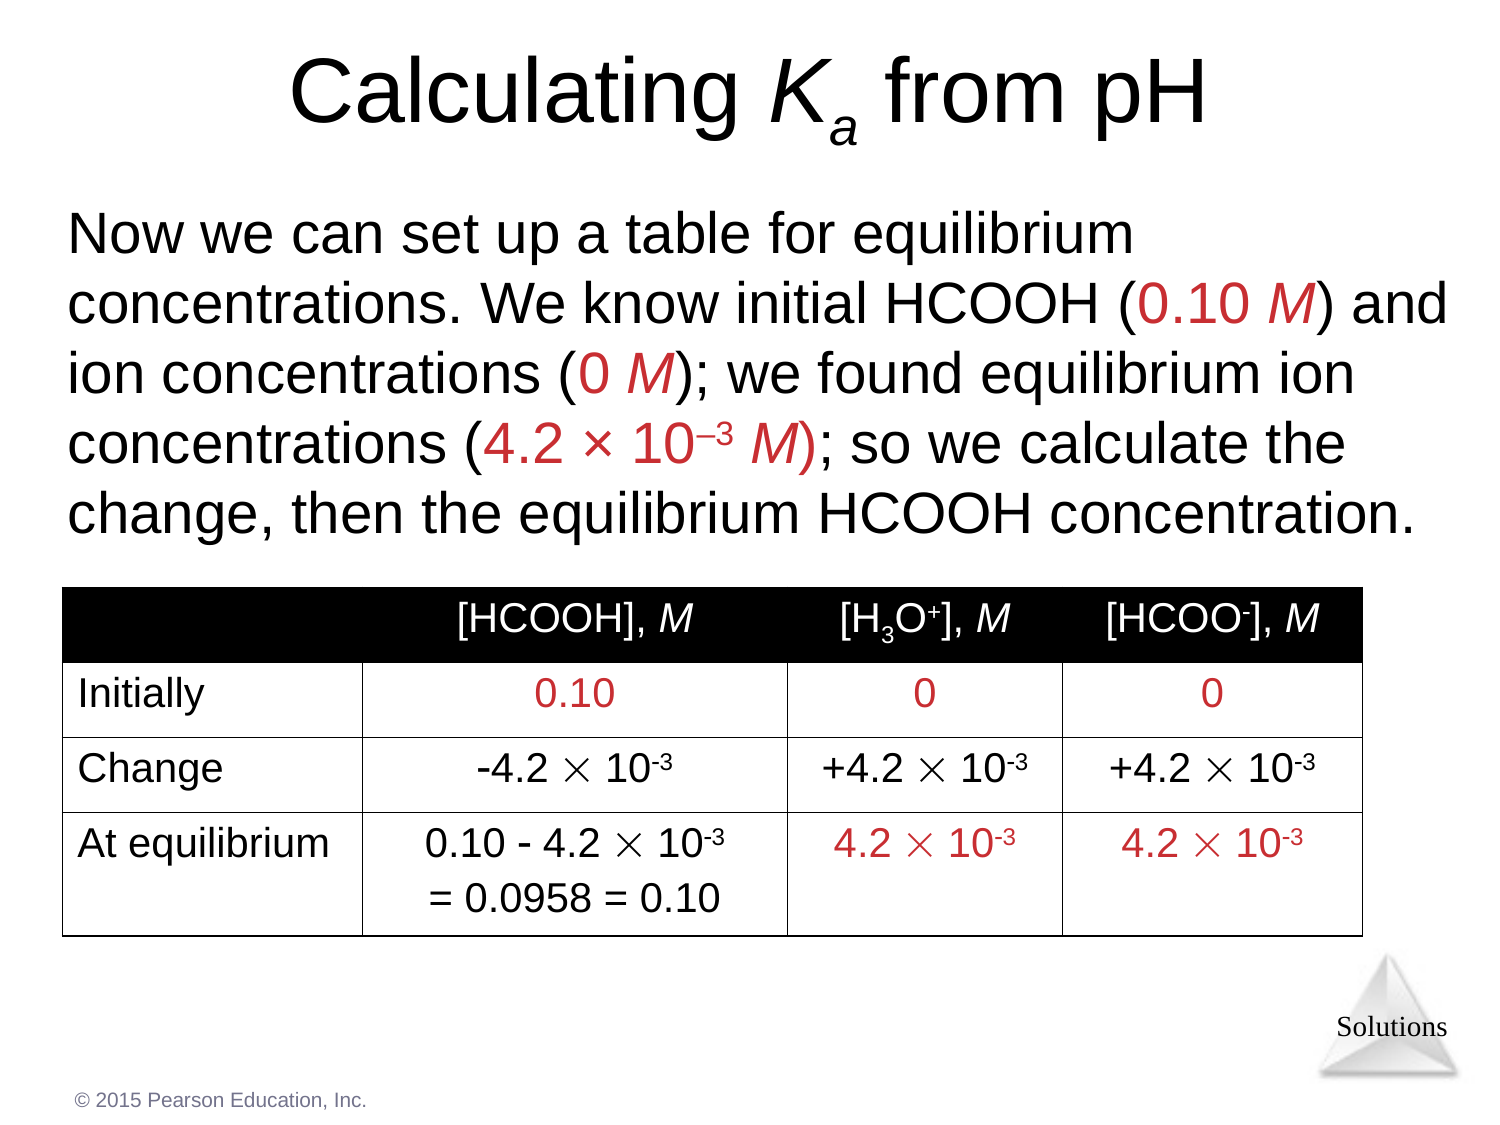

# Calculating Ka from pH
Now we can set up a table for equilibrium concentrations. We know initial HCOOH (0.10 M) and ion concentrations (0 M); we found equilibrium ion concentrations (4.2 × 10–3 M); so we calculate the change, then the equilibrium HCOOH concentration.
|  | [HCOOH], M | [H3O+], M | [HCOO−], M |
| --- | --- | --- | --- |
| Initially | 0.10 | 0 | 0 |
| Change | −4.2 × 10−3 | +4.2 × 10−3 | +4.2 × 10−3 |
| At equilibrium | 0.10 − 4.2 × 10−3 = 0.0958 = 0.10 | 4.2 × 10−3 | 4.2 × 10−3 |